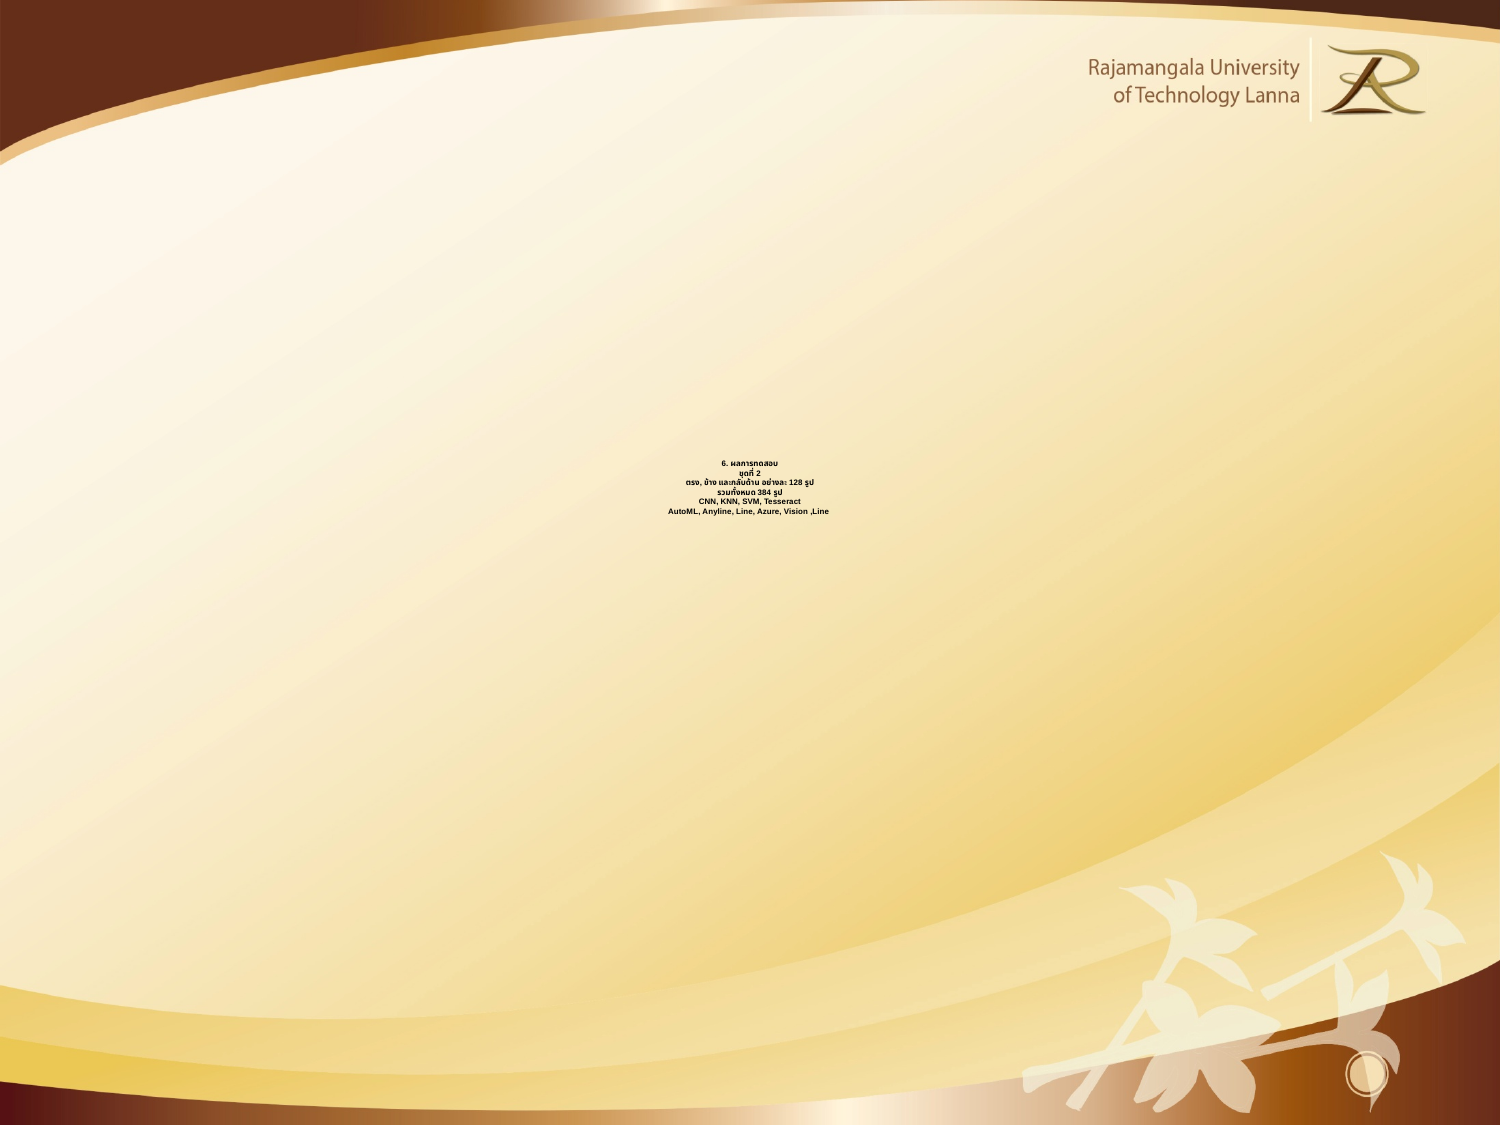

# 6. ผลการทดสอบ ชุดที่ 2 ตรง, ข้าง และกลับด้าน อย่างละ 128 รูป รวมทั้งหมด 384 รูป CNN, KNN, SVM, Tesseract AutoML, Anyline, Line, Azure, Vision ,Line
42